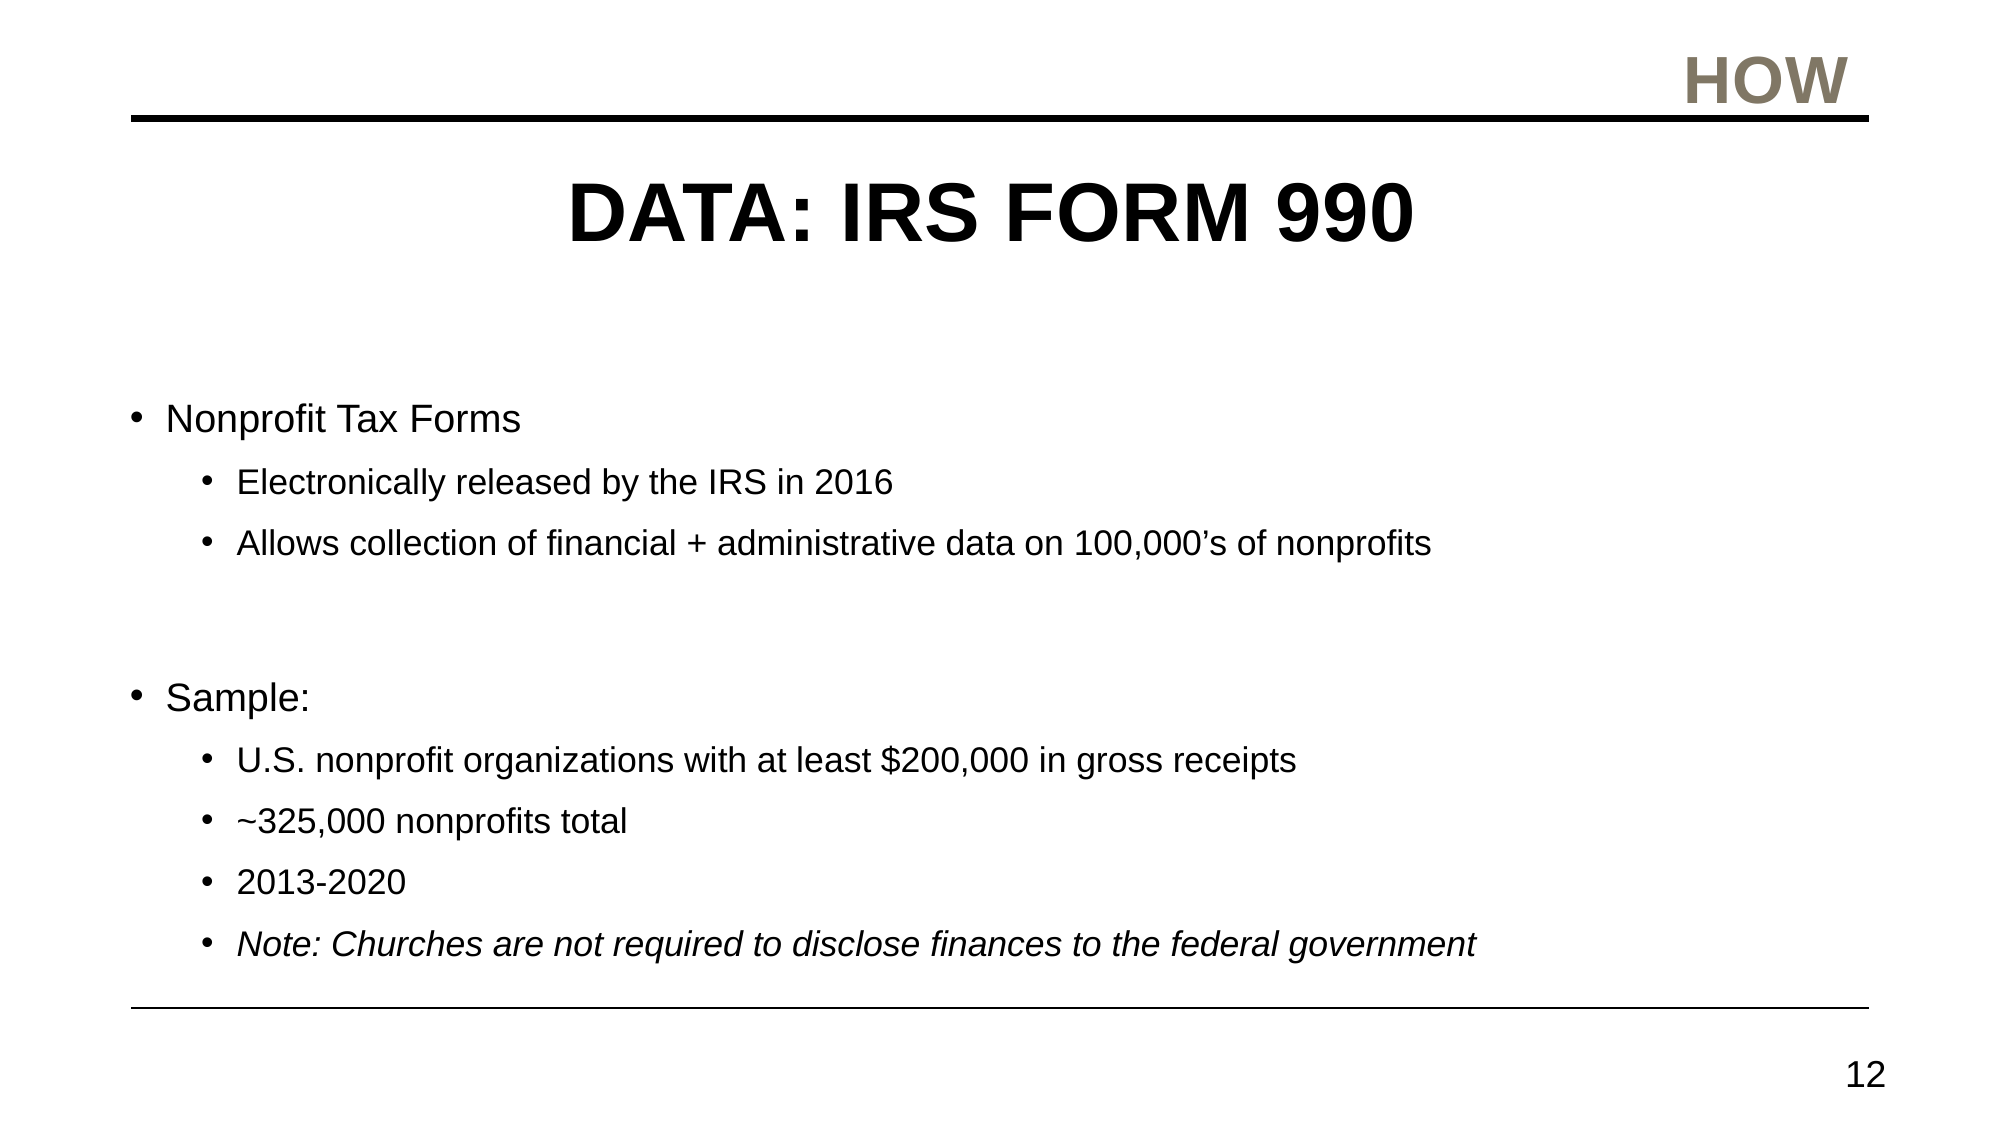

# How
Data: IRS Form 990
Nonprofit Tax Forms
Electronically released by the IRS in 2016
Allows collection of financial + administrative data on 100,000’s of nonprofits

Sample:
U.S. nonprofit organizations with at least $200,000 in gross receipts
~325,000 nonprofits total
2013-2020
Note: Churches are not required to disclose finances to the federal government

12